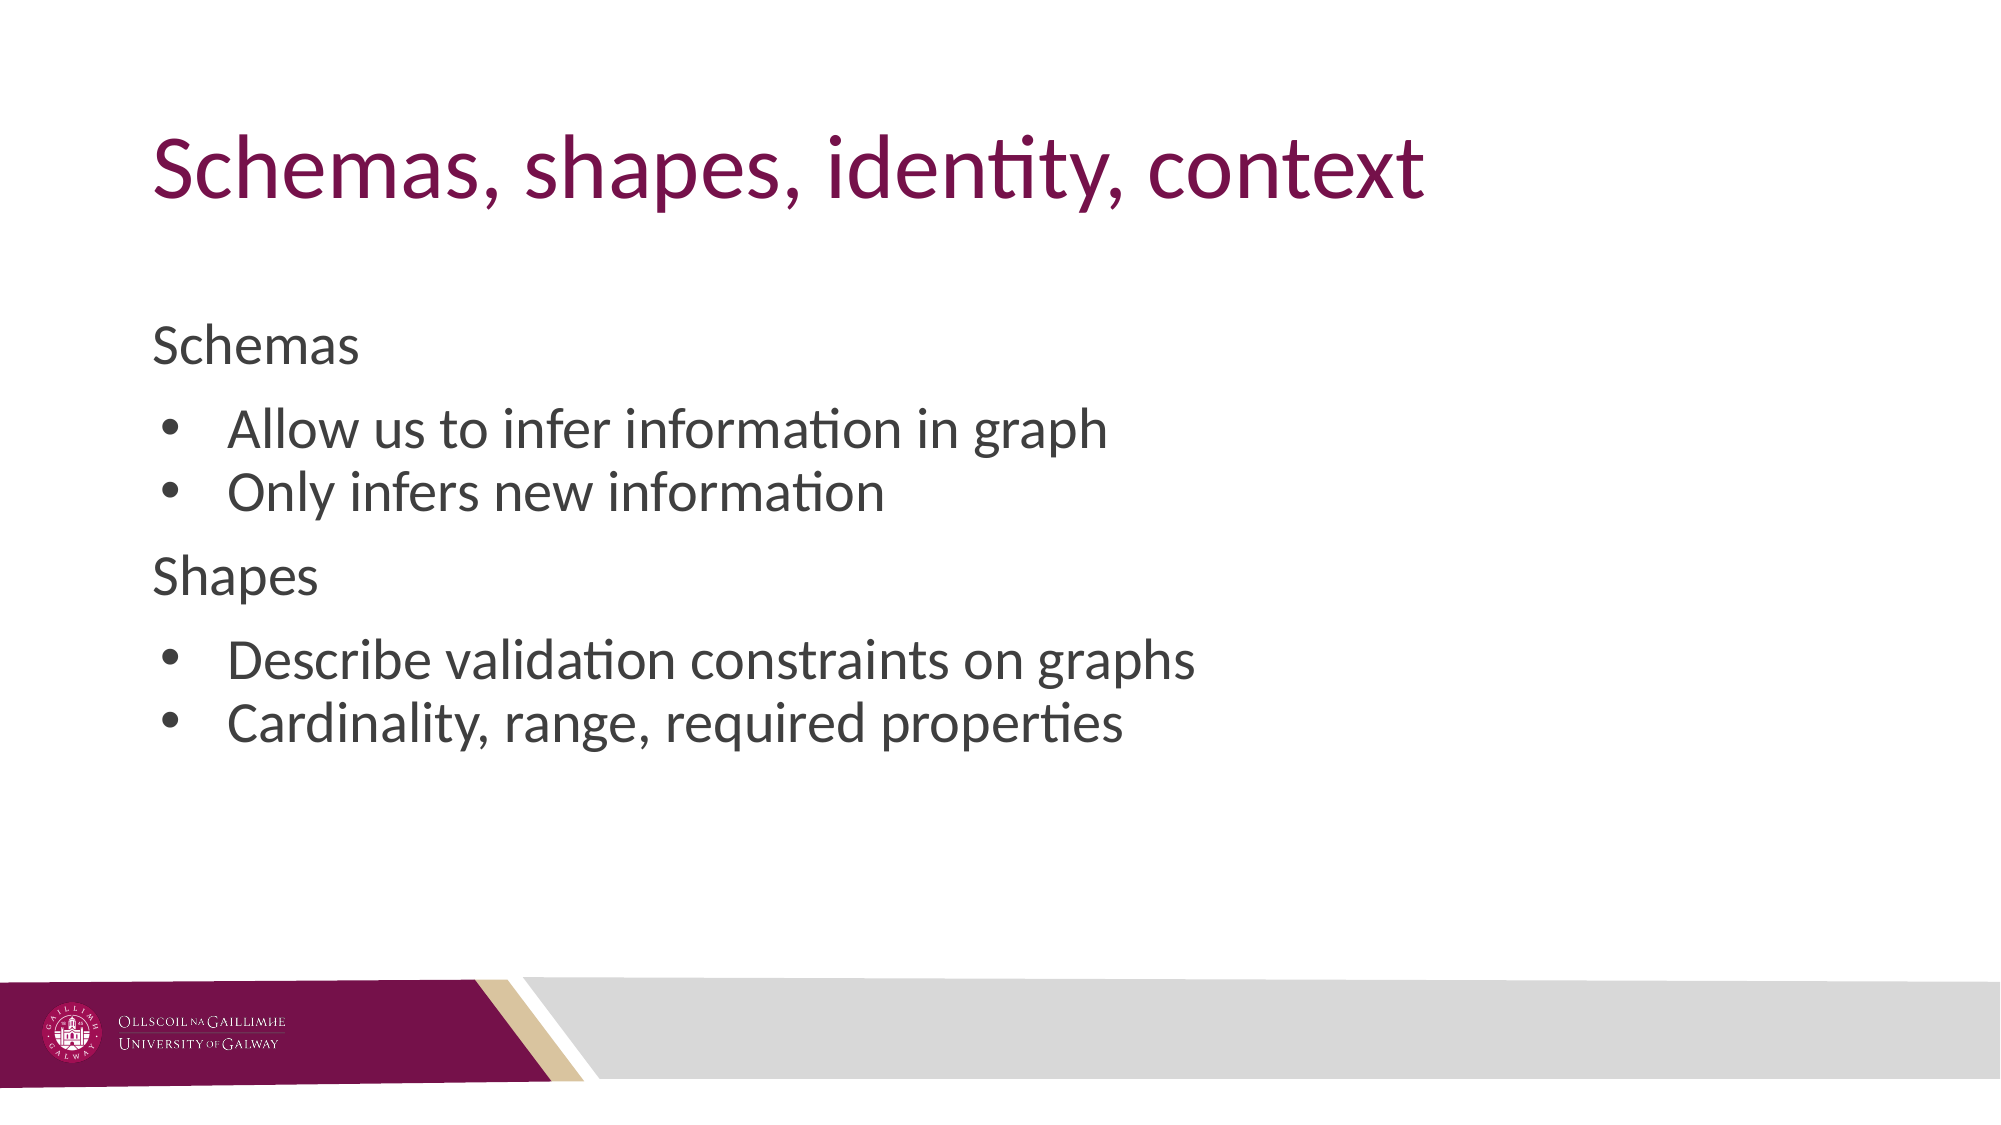

# Schemas, shapes, identity, context
Schemas
Allow us to infer information in graph
Only infers new information
Shapes
Describe validation constraints on graphs
Cardinality, range, required properties